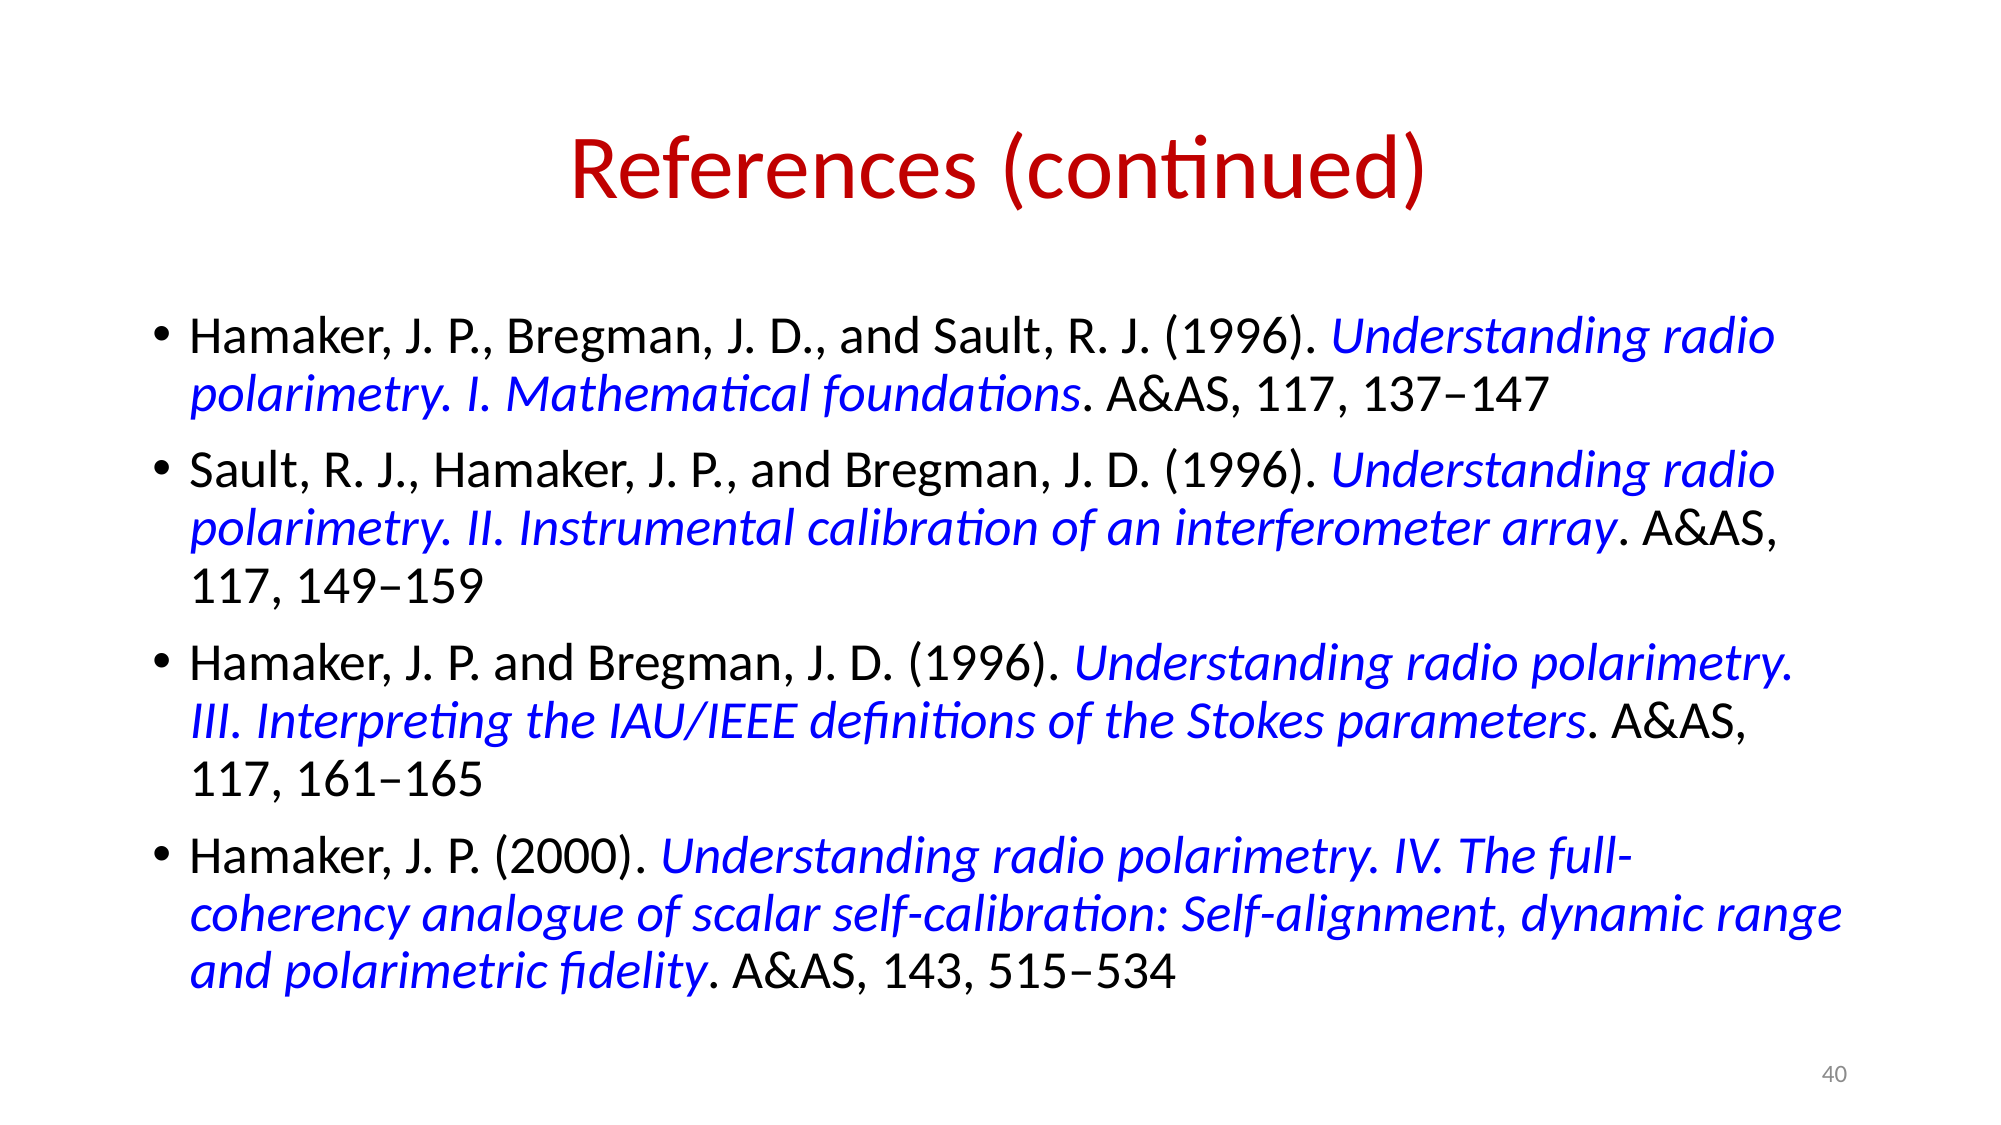

# References (continued)
Hamaker, J. P., Bregman, J. D., and Sault, R. J. (1996). Understanding radio polarimetry. I. Mathematical foundations. A&AS, 117, 137–147
Sault, R. J., Hamaker, J. P., and Bregman, J. D. (1996). Understanding radio polarimetry. II. Instrumental calibration of an interferometer array. A&AS, 117, 149–159
Hamaker, J. P. and Bregman, J. D. (1996). Understanding radio polarimetry. III. Interpreting the IAU/IEEE deﬁnitions of the Stokes parameters. A&AS, 117, 161–165
Hamaker, J. P. (2000). Understanding radio polarimetry. IV. The full-coherency analogue of scalar self-calibration: Self-alignment, dynamic range and polarimetric ﬁdelity. A&AS, 143, 515–534

40